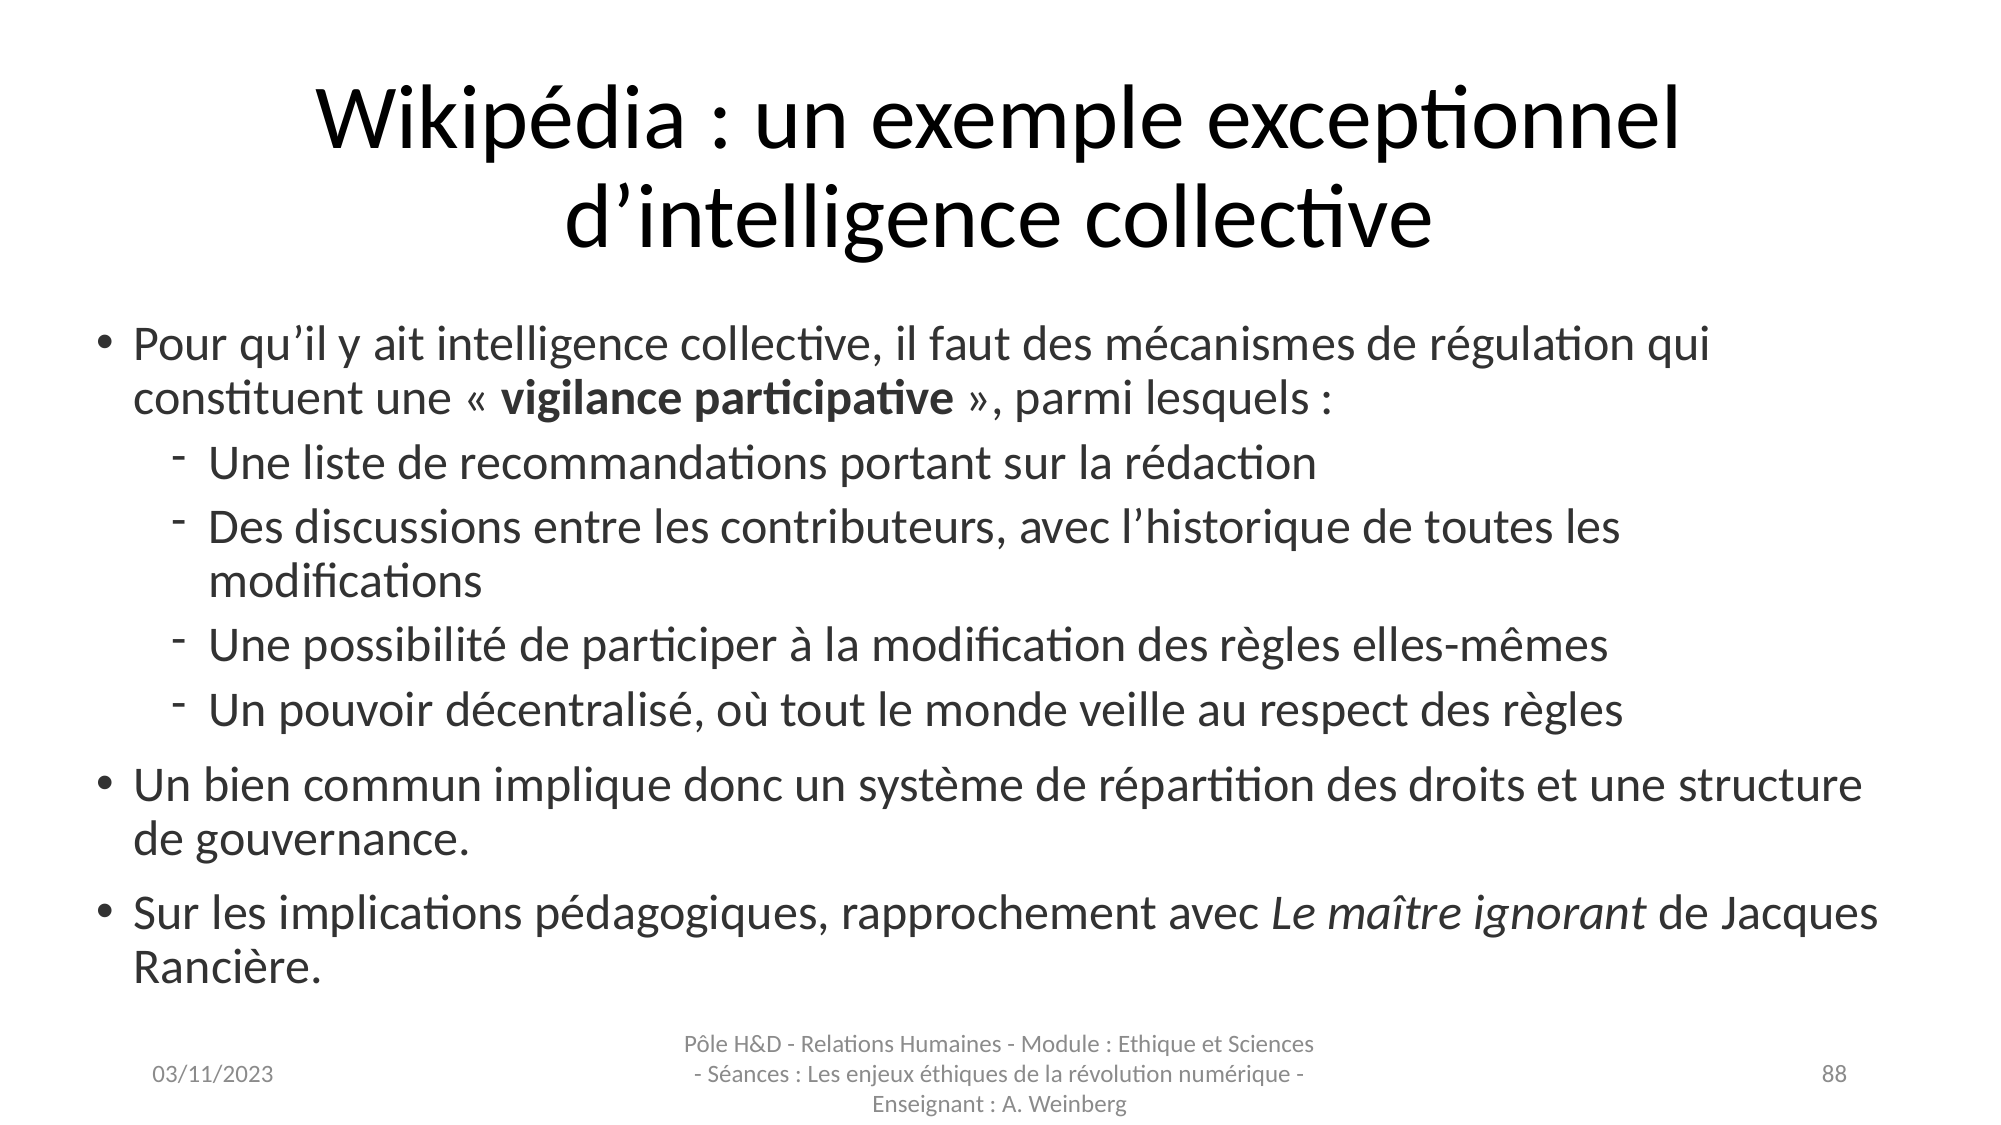

# Wikipédia : un exemple exceptionnel d’intelligence collective
Pour qu’il y ait intelligence collective, il faut des mécanismes de régulation qui constituent une « vigilance participative », parmi lesquels :
Une liste de recommandations portant sur la rédaction
Des discussions entre les contributeurs, avec l’historique de toutes les modifications
Une possibilité de participer à la modification des règles elles-mêmes
Un pouvoir décentralisé, où tout le monde veille au respect des règles
Un bien commun implique donc un système de répartition des droits et une structure de gouvernance.
Sur les implications pédagogiques, rapprochement avec Le maître ignorant de Jacques Rancière.

03/11/2023
Pôle H&D - Relations Humaines - Module : Ethique et Sciences - Séances : Les enjeux éthiques de la révolution numérique - Enseignant : A. Weinberg
88